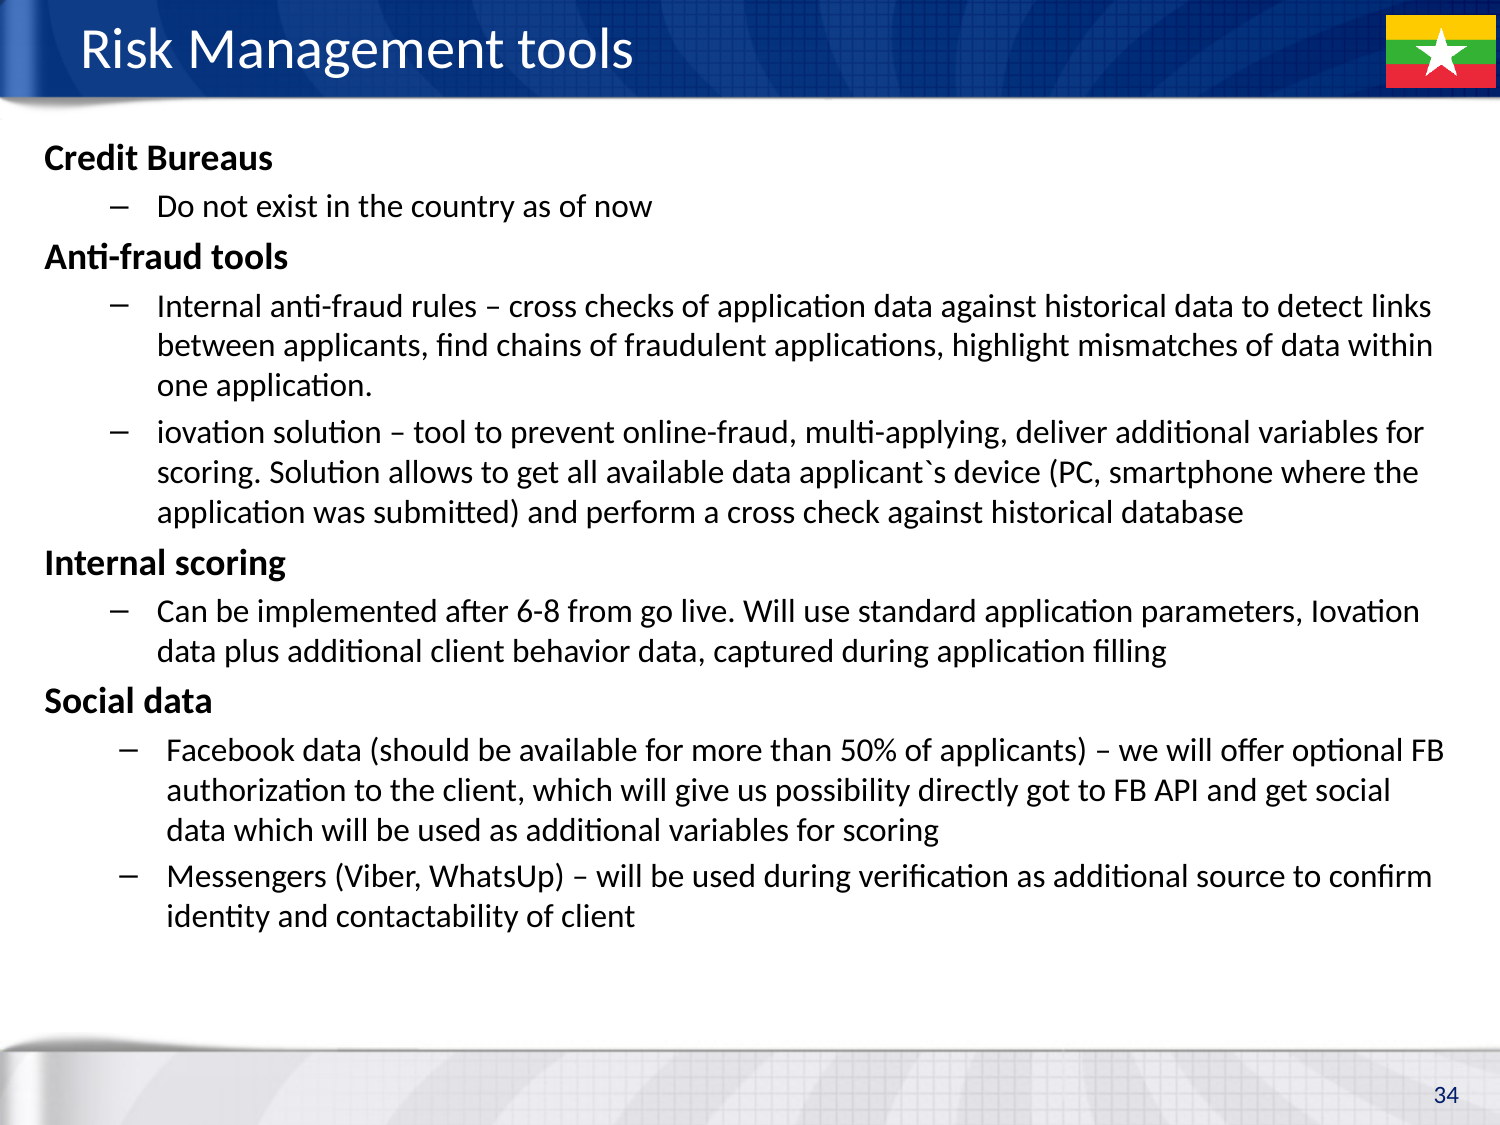

# Risk Management tools
Credit Bureaus
Do not exist in the country as of now
Anti-fraud tools
Internal anti-fraud rules – cross checks of application data against historical data to detect links between applicants, find chains of fraudulent applications, highlight mismatches of data within one application.
iovation solution – tool to prevent online-fraud, multi-applying, deliver additional variables for scoring. Solution allows to get all available data applicant`s device (PC, smartphone where the application was submitted) and perform a cross check against historical database
Internal scoring
Can be implemented after 6-8 from go live. Will use standard application parameters, Iovation data plus additional client behavior data, captured during application filling
Social data
Facebook data (should be available for more than 50% of applicants) – we will offer optional FB authorization to the client, which will give us possibility directly got to FB API and get social data which will be used as additional variables for scoring
Messengers (Viber, WhatsUp) – will be used during verification as additional source to confirm identity and contactability of client

34